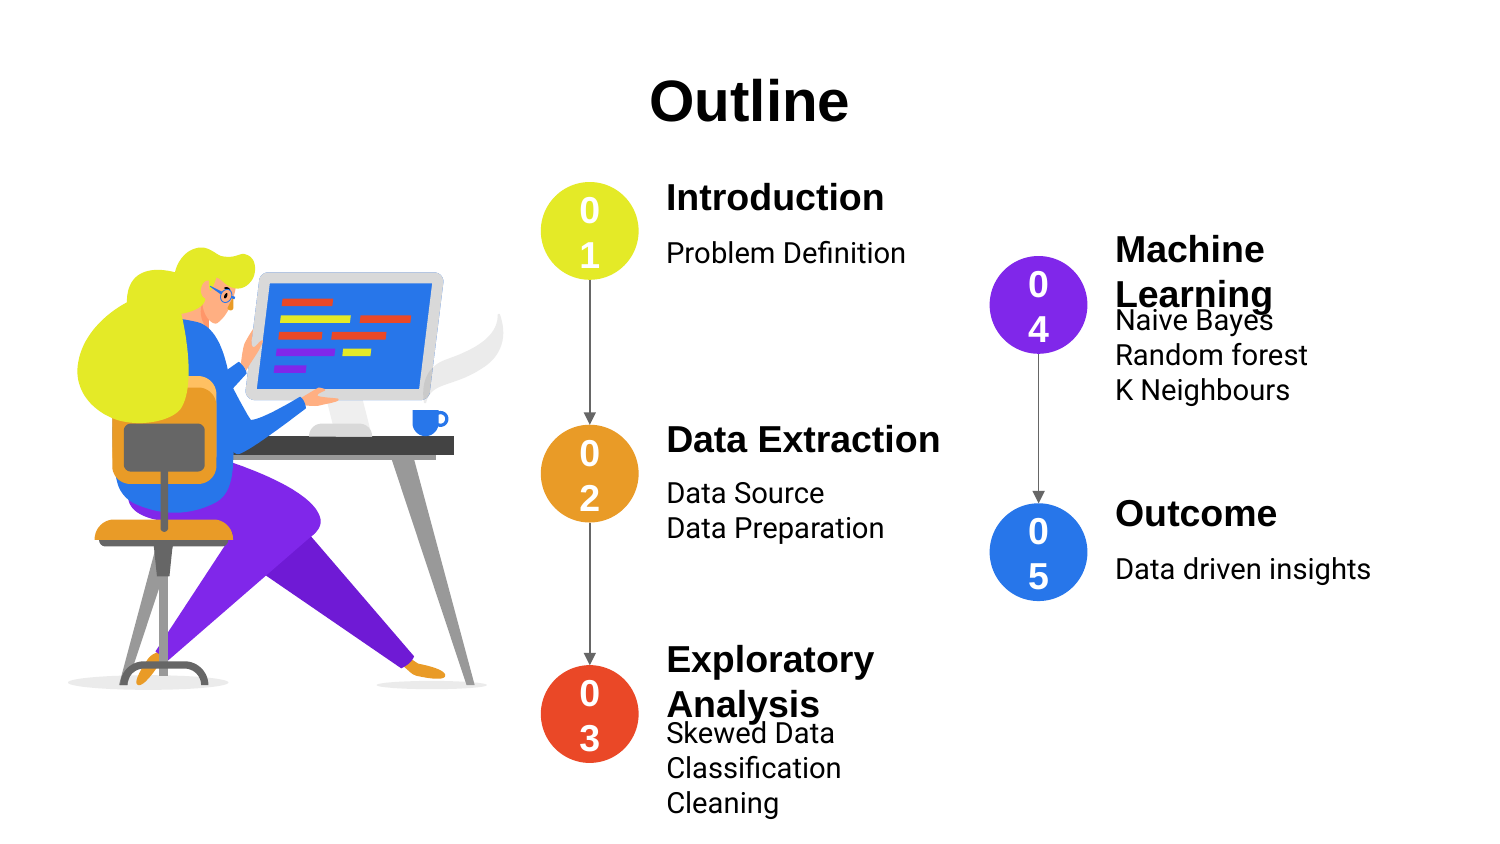

# Outline
Introduction
Problem Definition
01
Machine Learning
Naive Bayes
Random forest
K Neighbours
04

Data Extraction
Data Source
Data Preparation
02
Outcome
Data driven insights
05
Exploratory Analysis
Skewed Data
Classification
Cleaning
03